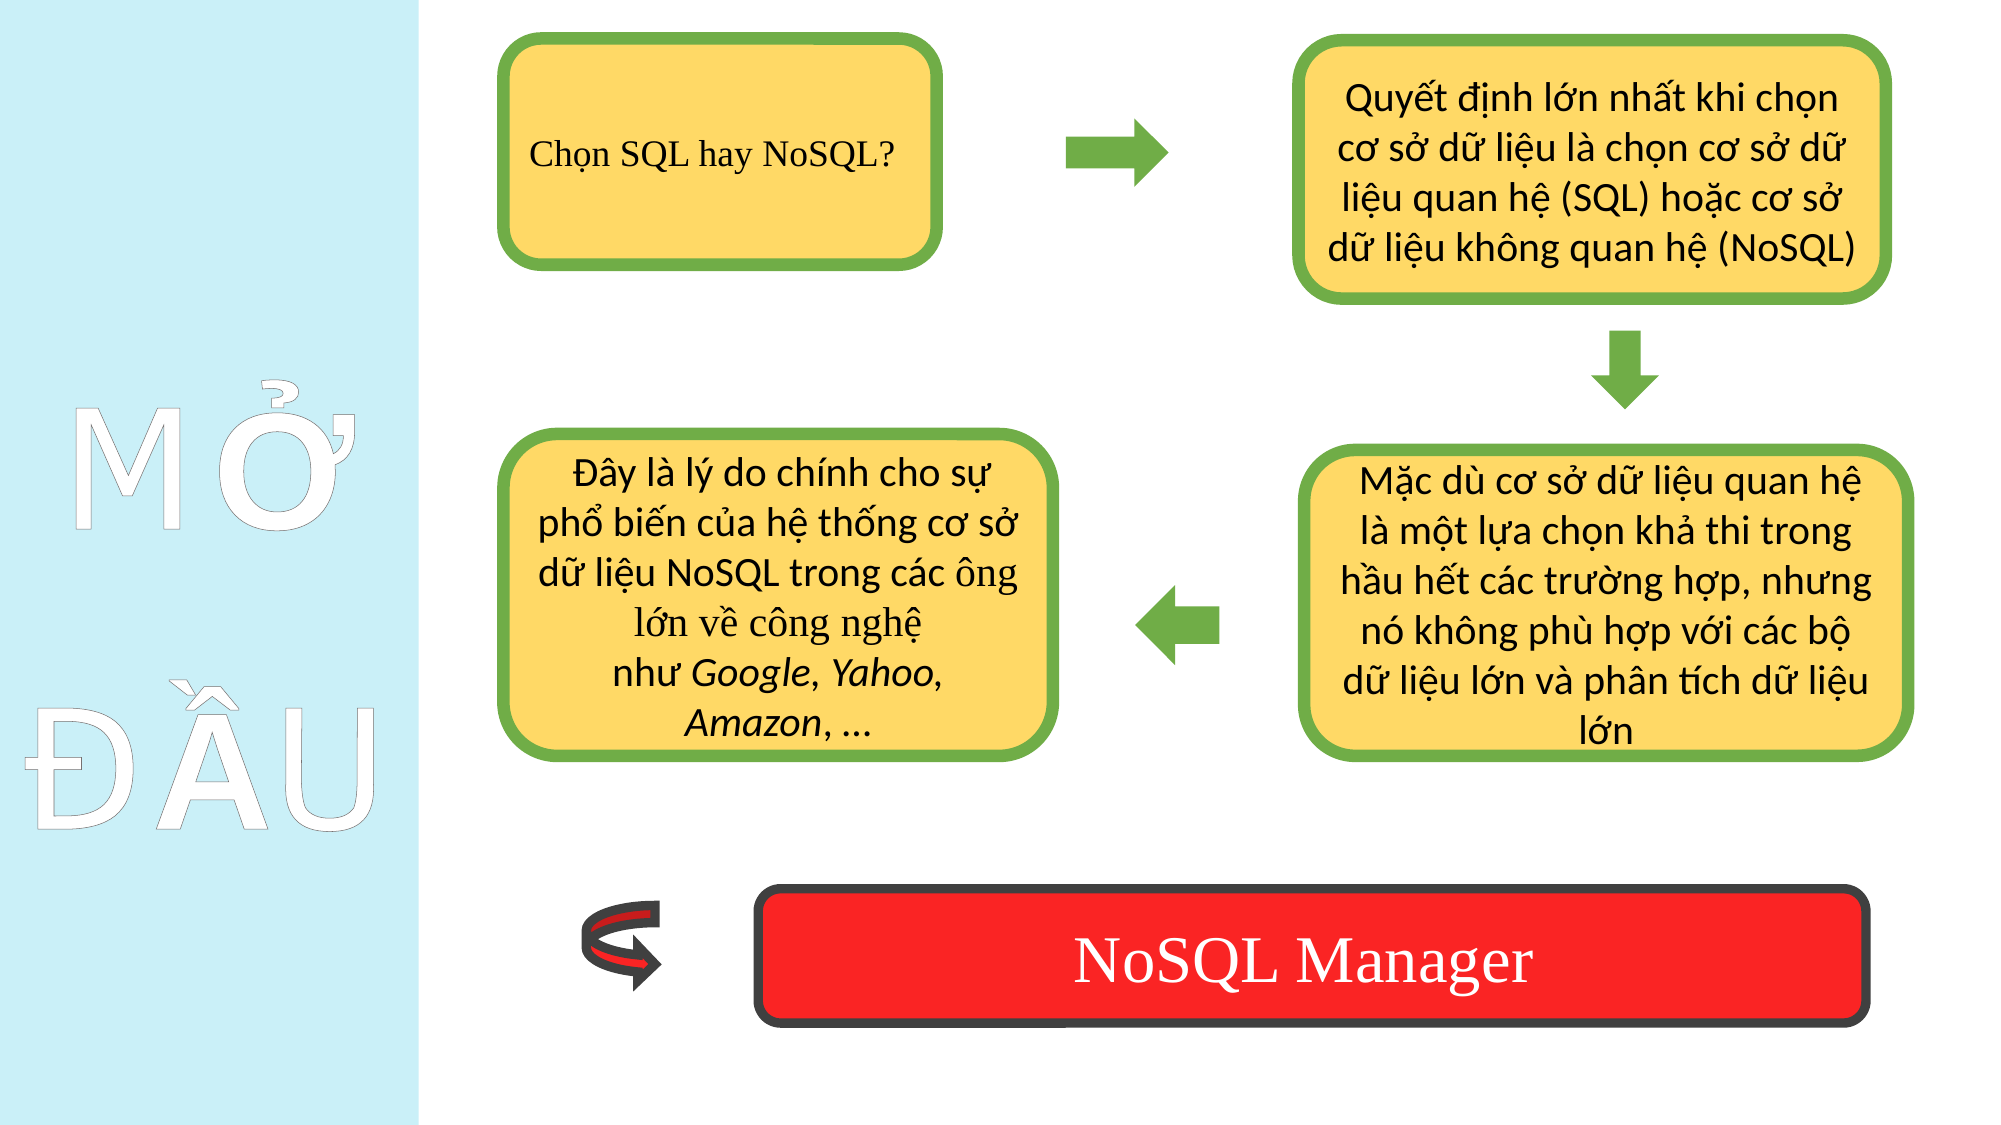

MỞ
ĐẦU
Chọn SQL hay NoSQL?
Quyết định lớn nhất khi chọn cơ sở dữ liệu là chọn cơ sở dữ liệu quan hệ (SQL) hoặc cơ sở dữ liệu không quan hệ (NoSQL)

 Đây là lý do chính cho sự phổ biến của hệ thống cơ sở dữ liệu NoSQL trong các ông lớn về công nghệ như Google, Yahoo, Amazon, …
 Mặc dù cơ sở dữ liệu quan hệ là một lựa chọn khả thi trong hầu hết các trường hợp, nhưng nó không phù hợp với các bộ dữ liệu lớn và phân tích dữ liệu lớn

NoSQL Manager